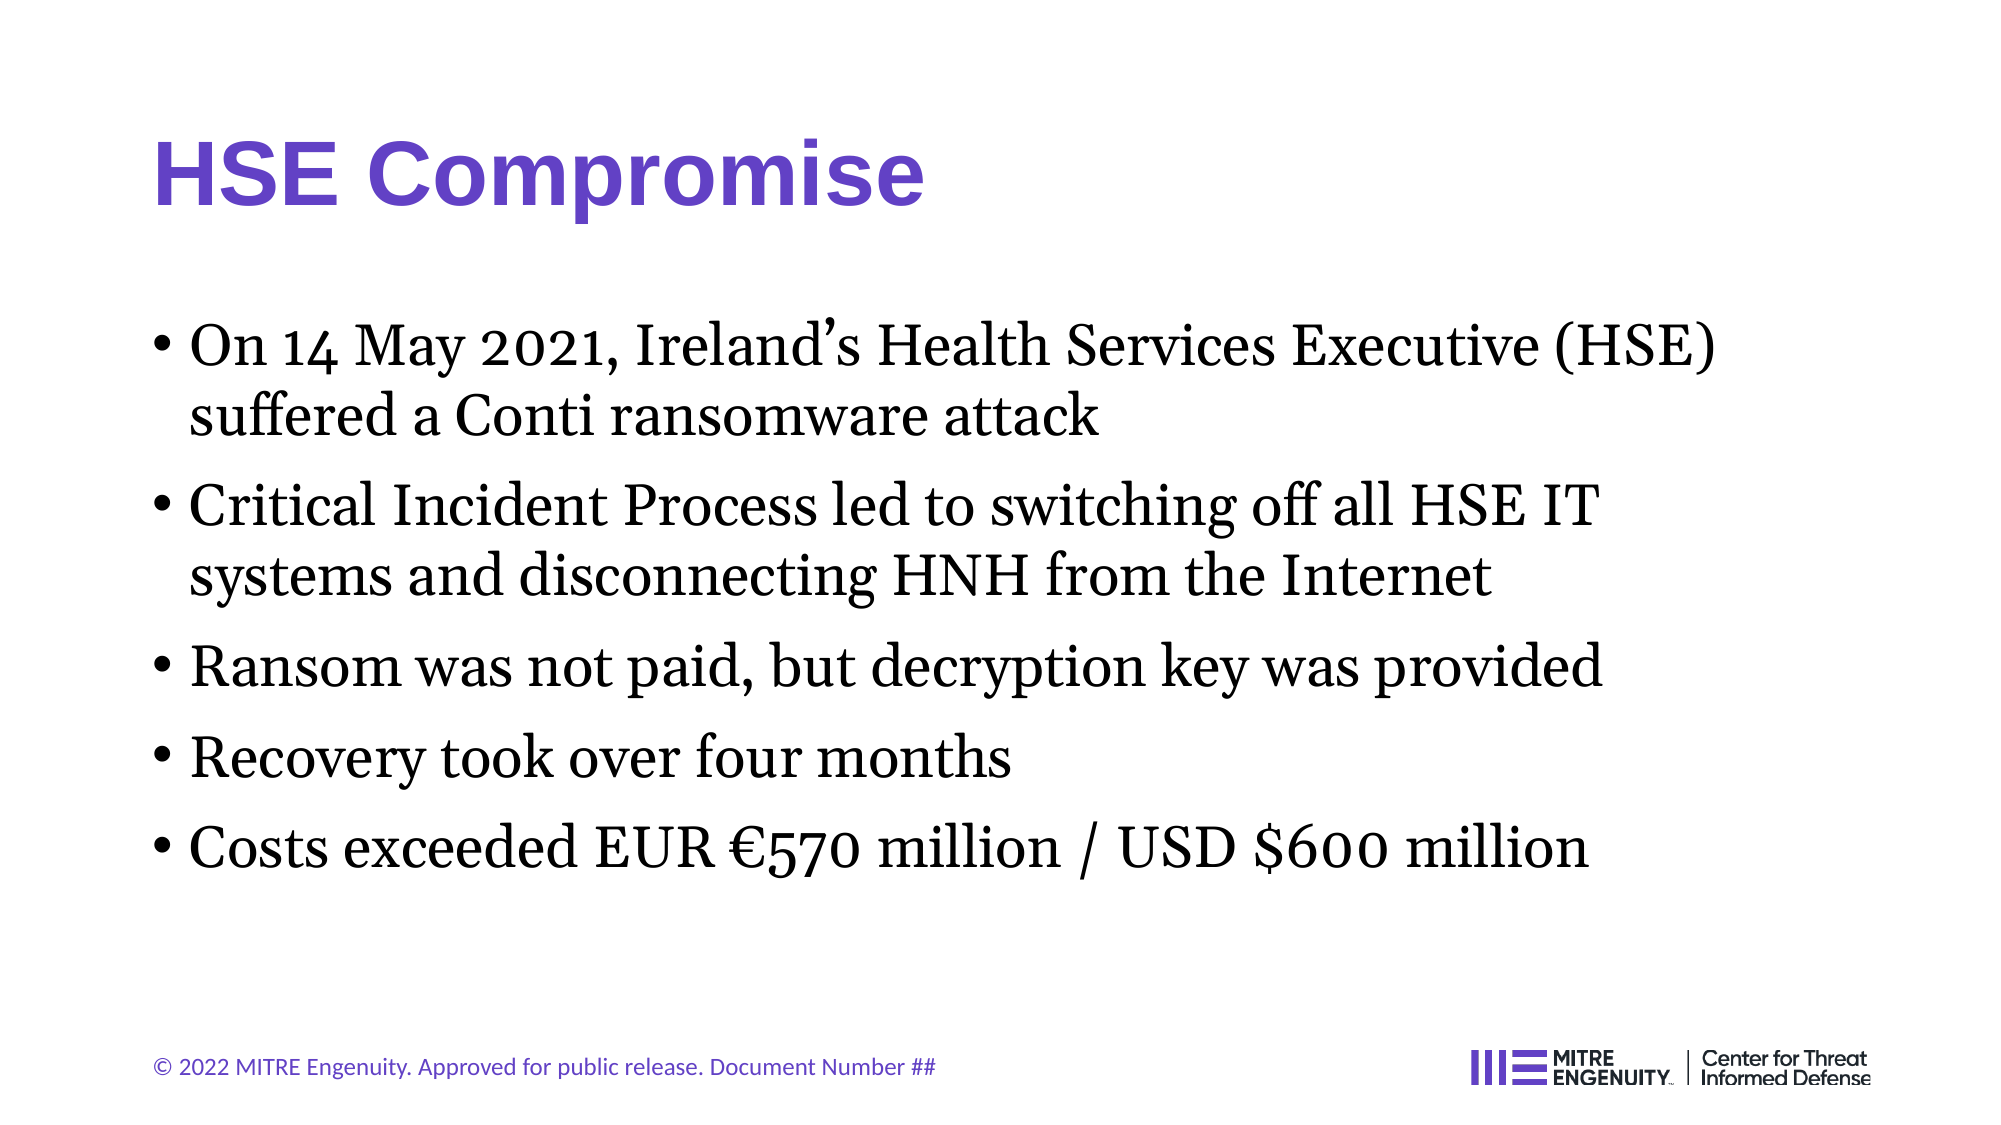

# HSE Compromise
On 14 May 2021, Ireland’s Health Services Executive (HSE) suffered a Conti ransomware attack
Critical Incident Process led to switching off all HSE IT systems and disconnecting HNH from the Internet
Ransom was not paid, but decryption key was provided
Recovery took over four months
Costs exceeded EUR €570 million / USD $600 million
© 2022 MITRE Engenuity. Approved for public release. Document Number ##